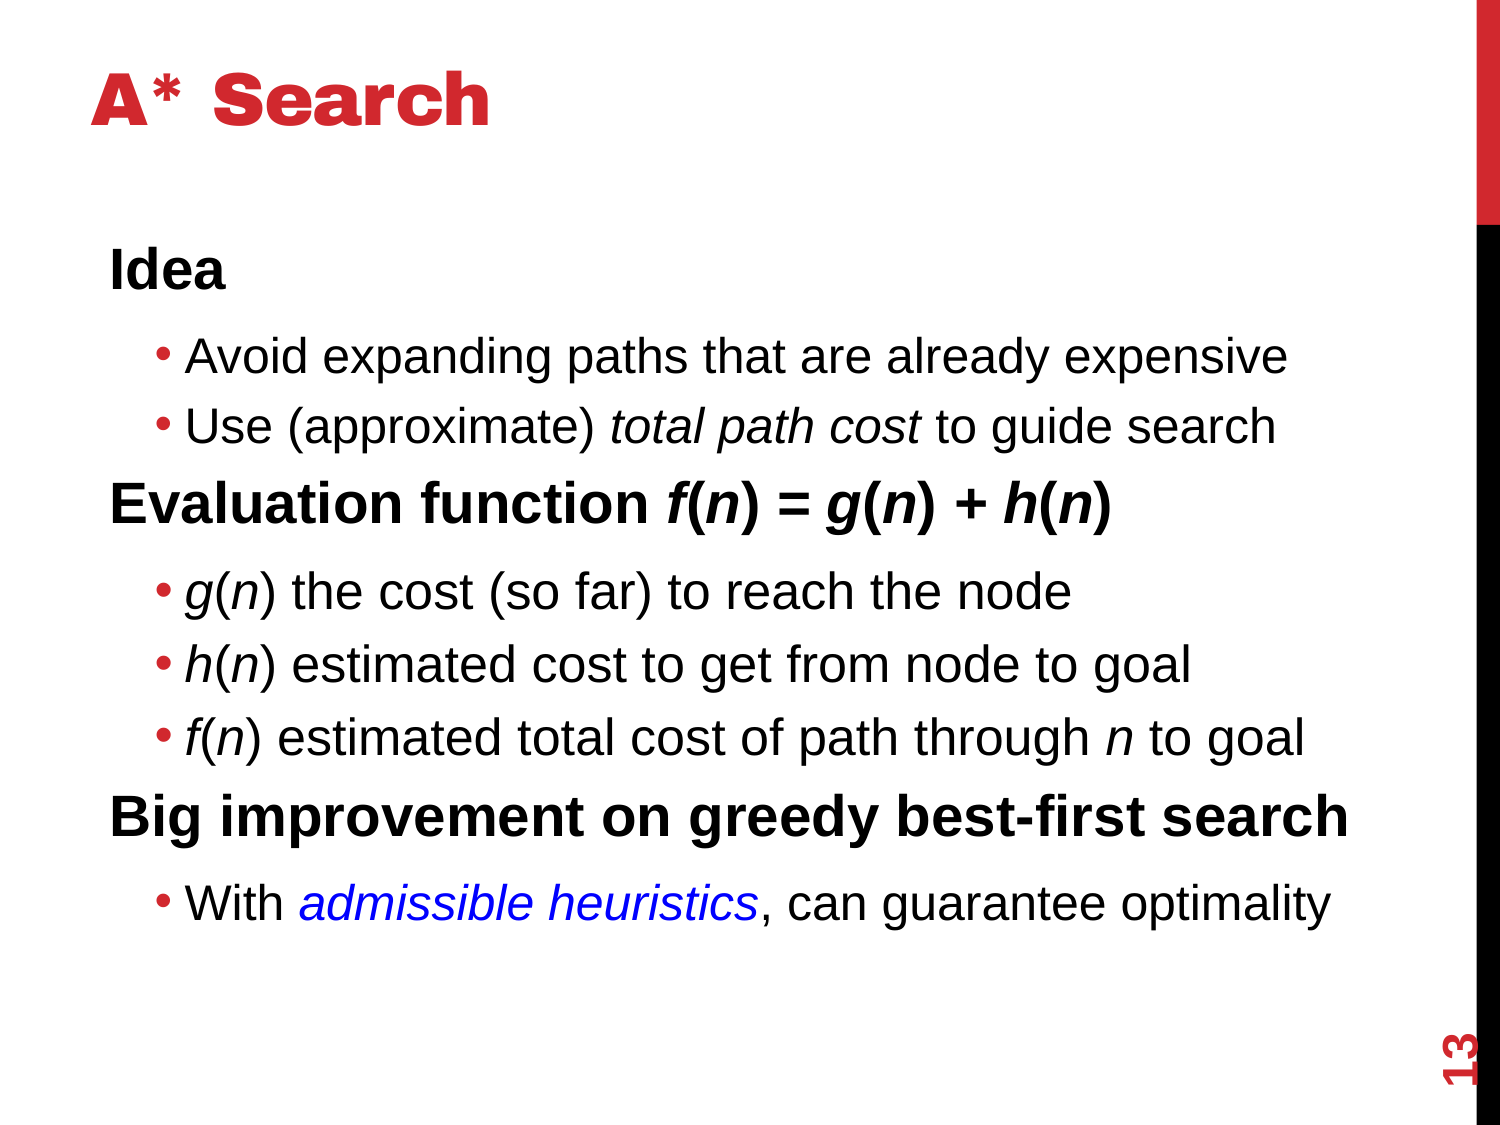

# A* Search
Idea
Avoid expanding paths that are already expensive
Use (approximate) total path cost to guide search
Evaluation function f(n) = g(n) + h(n)
g(n) the cost (so far) to reach the node
h(n) estimated cost to get from node to goal
f(n) estimated total cost of path through n to goal
Big improvement on greedy best-first search
With admissible heuristics, can guarantee optimality
13